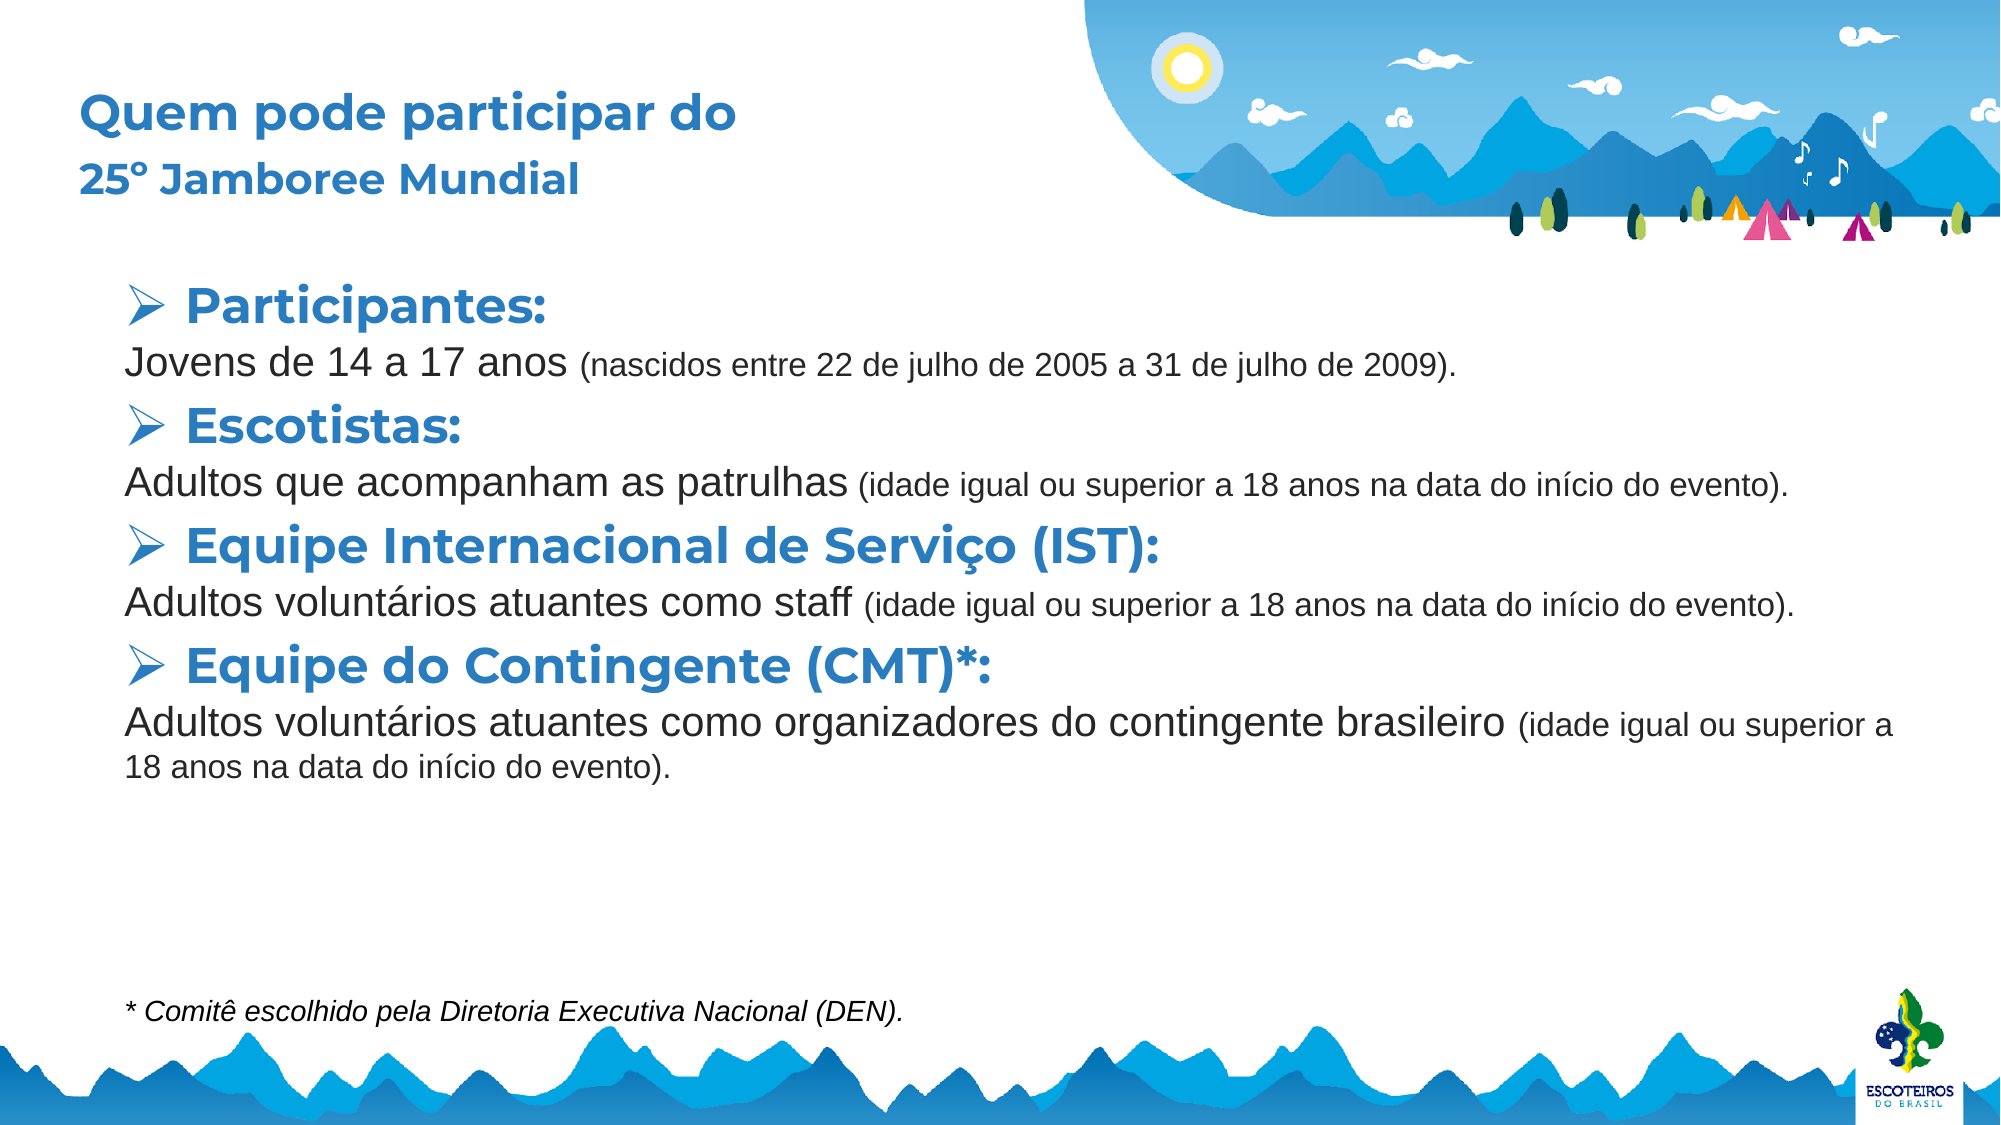

Quem pode participar do
25º Jamboree Mundial
 Participantes:
Jovens de 14 a 17 anos (nascidos entre 22 de julho de 2005 a 31 de julho de 2009).
 Escotistas:
Adultos que acompanham as patrulhas (idade igual ou superior a 18 anos na data do início do evento).
 Equipe Internacional de Serviço (IST):
Adultos voluntários atuantes como staff (idade igual ou superior a 18 anos na data do início do evento).
 Equipe do Contingente (CMT)*:
Adultos voluntários atuantes como organizadores do contingente brasileiro (idade igual ou superior a 18 anos na data do início do evento).
* Comitê escolhido pela Diretoria Executiva Nacional (DEN).